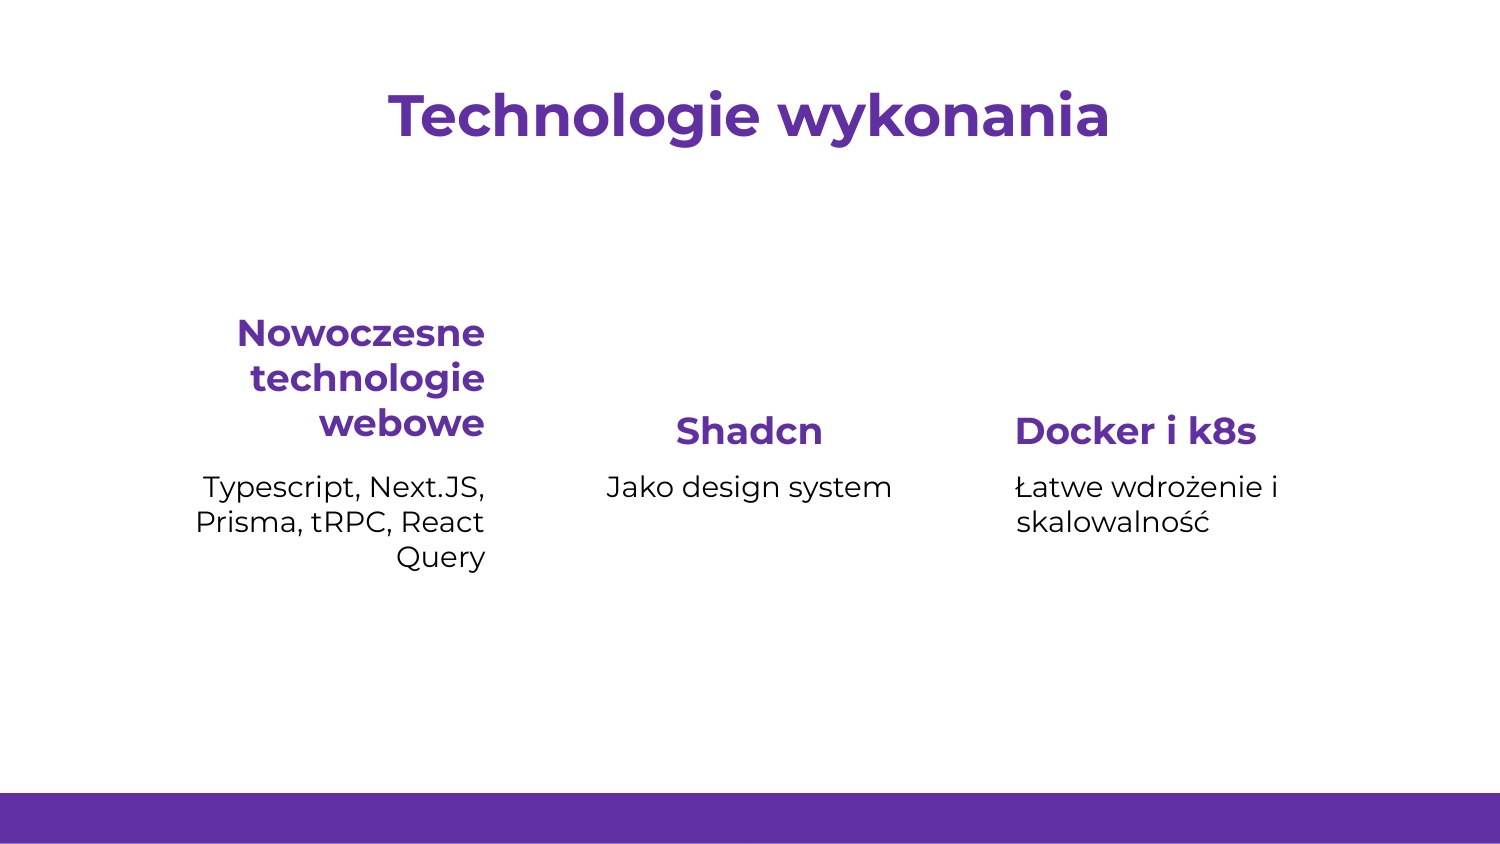

# Technologie wykonania
Nowoczesne technologie webowe
Shadcn
Docker i k8s
Typescript, Next.JS, Prisma, tRPC, React Query
Jako design system
Łatwe wdrożenie i skalowalność